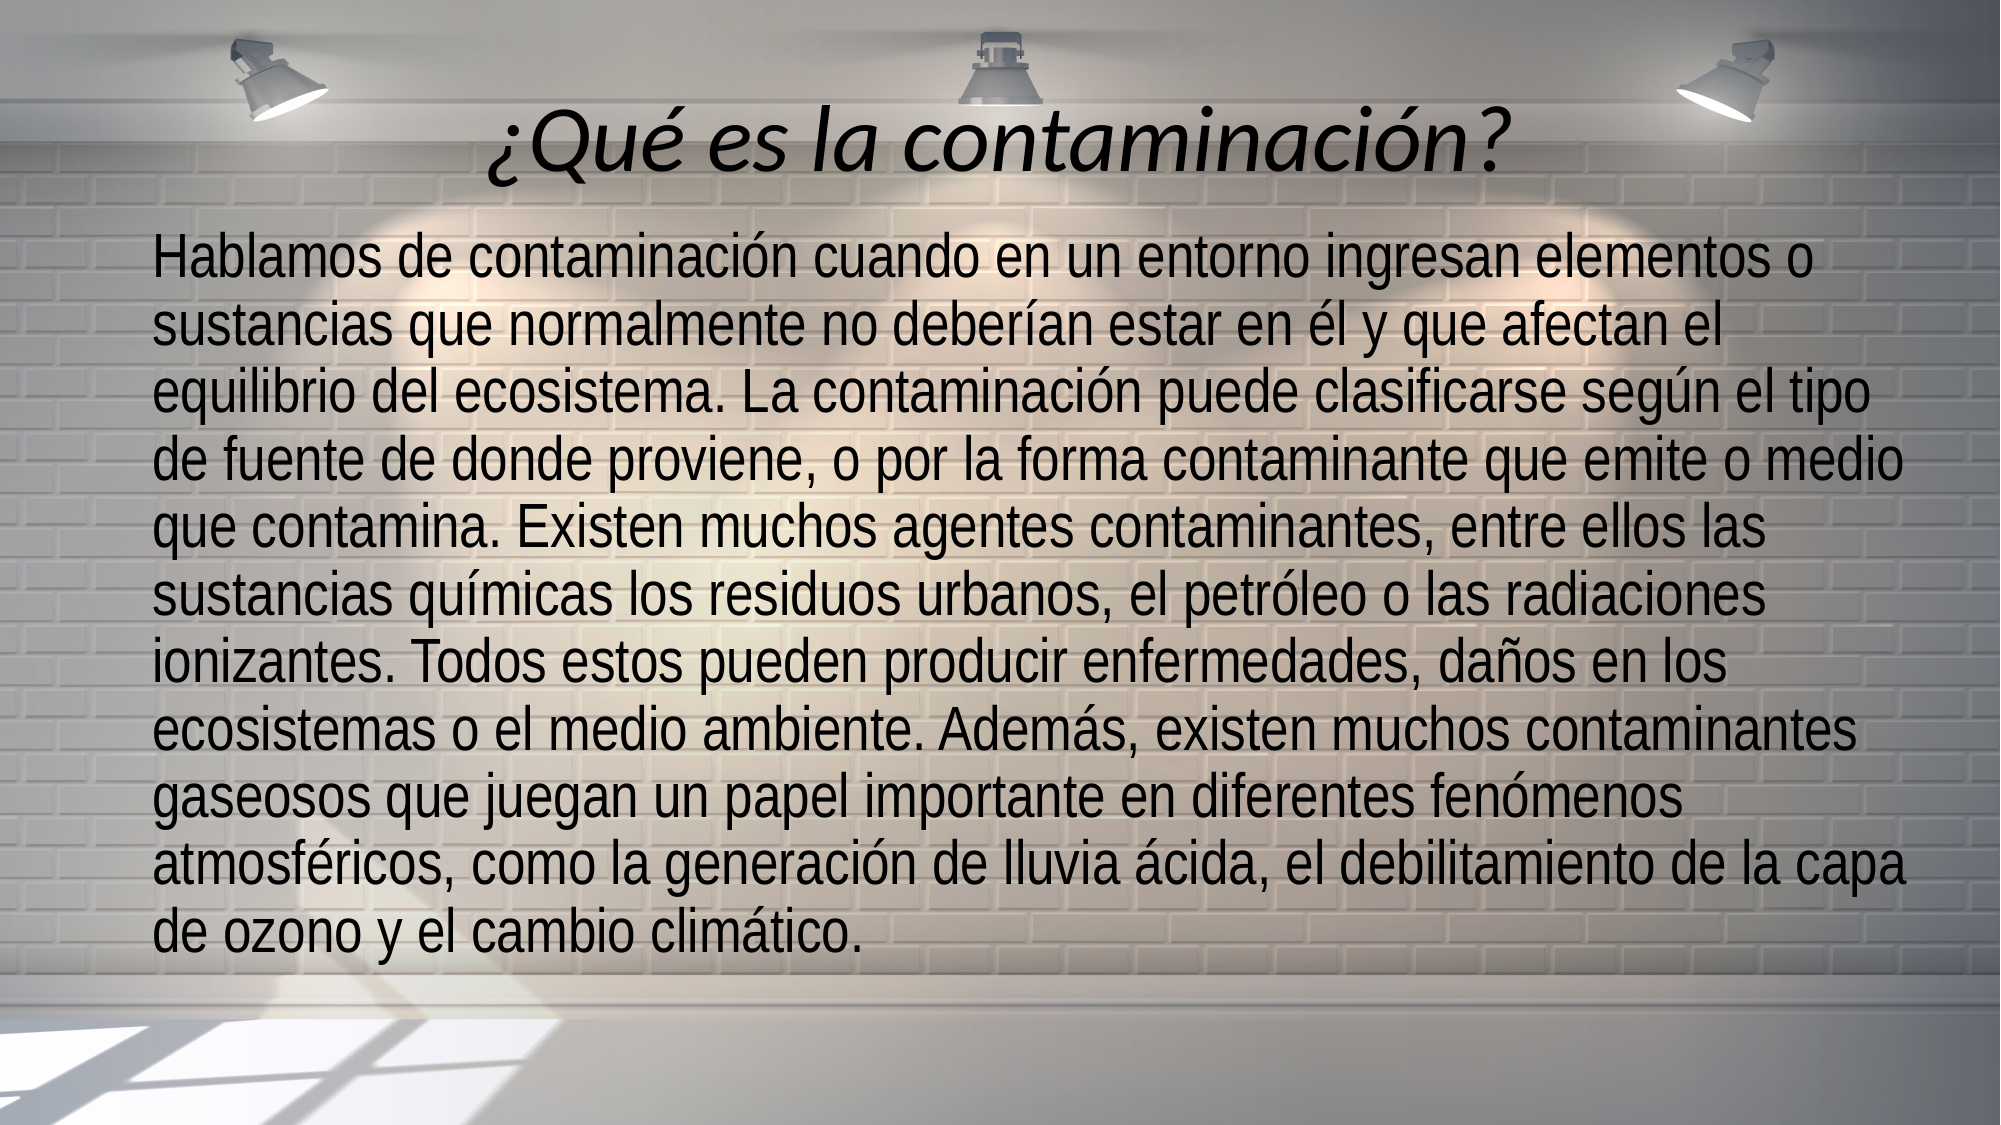

# ¿Qué es la contaminación?
Hablamos de contaminación cuando en un entorno ingresan elementos o sustancias que normalmente no deberían estar en él y que afectan el equilibrio del ecosistema. La contaminación puede clasificarse según el tipo de fuente de donde proviene, o por la forma contaminante que emite o medio que contamina. Existen muchos agentes contaminantes, entre ellos las sustancias químicas los residuos urbanos, el petróleo o las radiaciones ionizantes. Todos estos pueden producir enfermedades, daños en los ecosistemas o el medio ambiente. Además, existen muchos contaminantes gaseosos que juegan un papel importante en diferentes fenómenos atmosféricos, como la generación de lluvia ácida, el debilitamiento de la capa de ozono y el cambio climático.